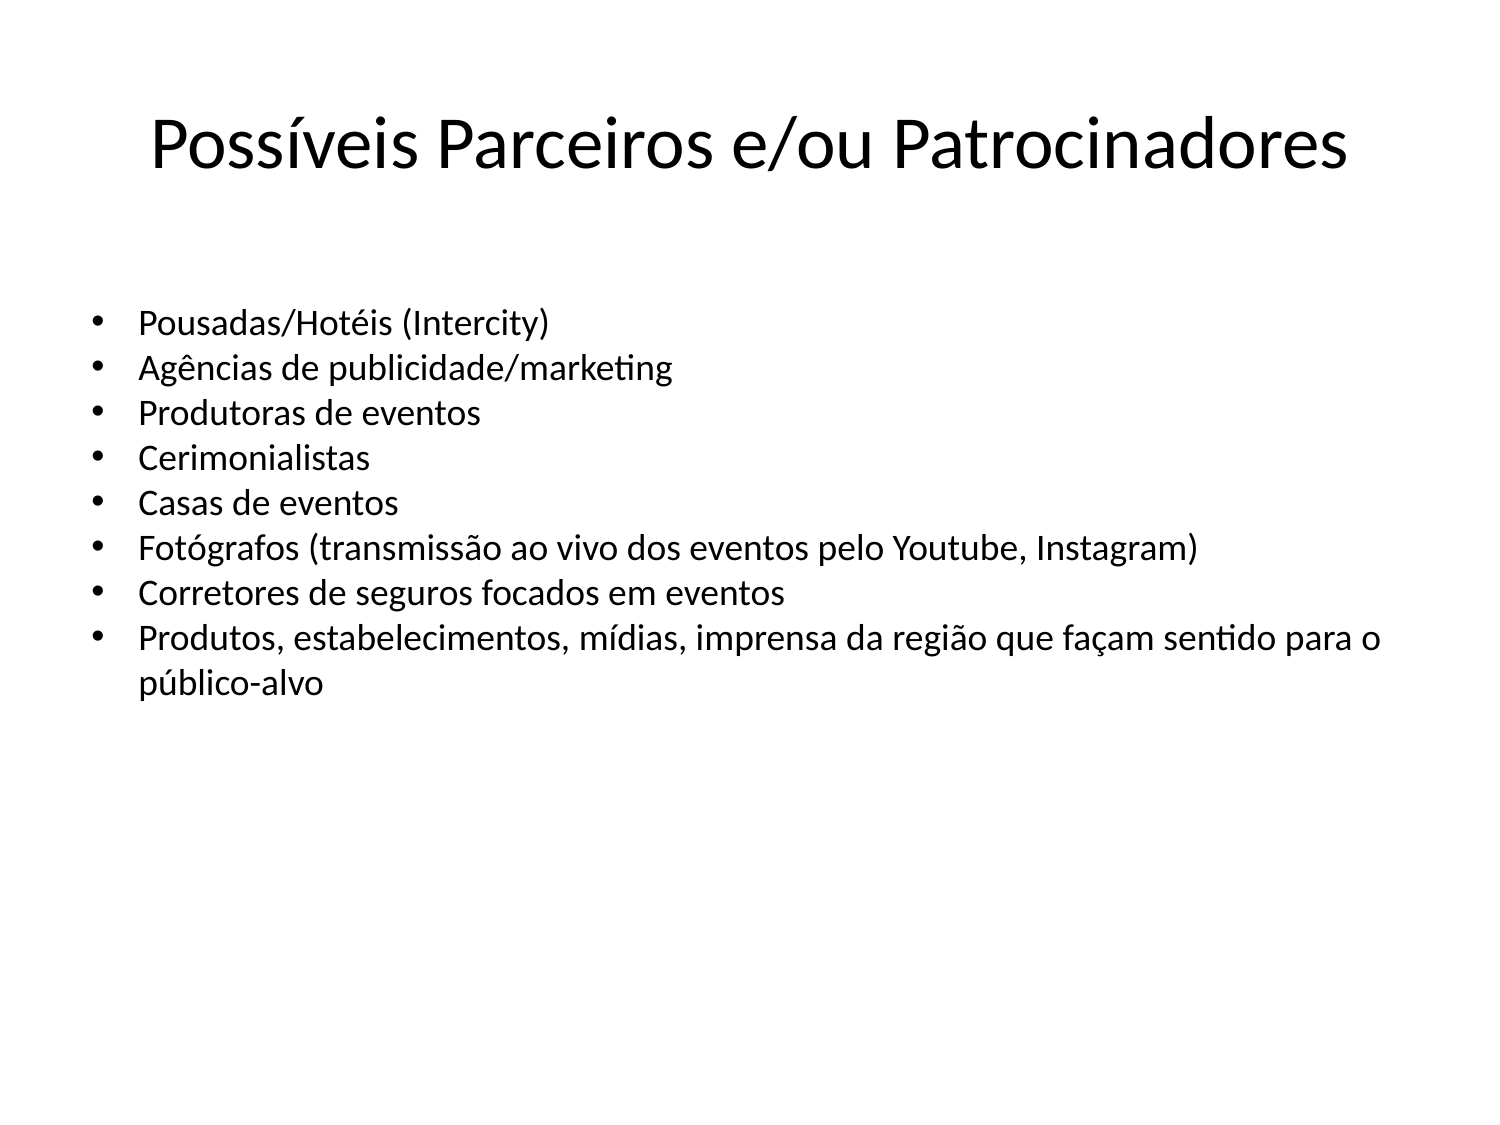

# Possíveis Parceiros e/ou Patrocinadores
Pousadas/Hotéis (Intercity)
Agências de publicidade/marketing
Produtoras de eventos
Cerimonialistas
Casas de eventos
Fotógrafos (transmissão ao vivo dos eventos pelo Youtube, Instagram)
Corretores de seguros focados em eventos
Produtos, estabelecimentos, mídias, imprensa da região que façam sentido para o público-alvo